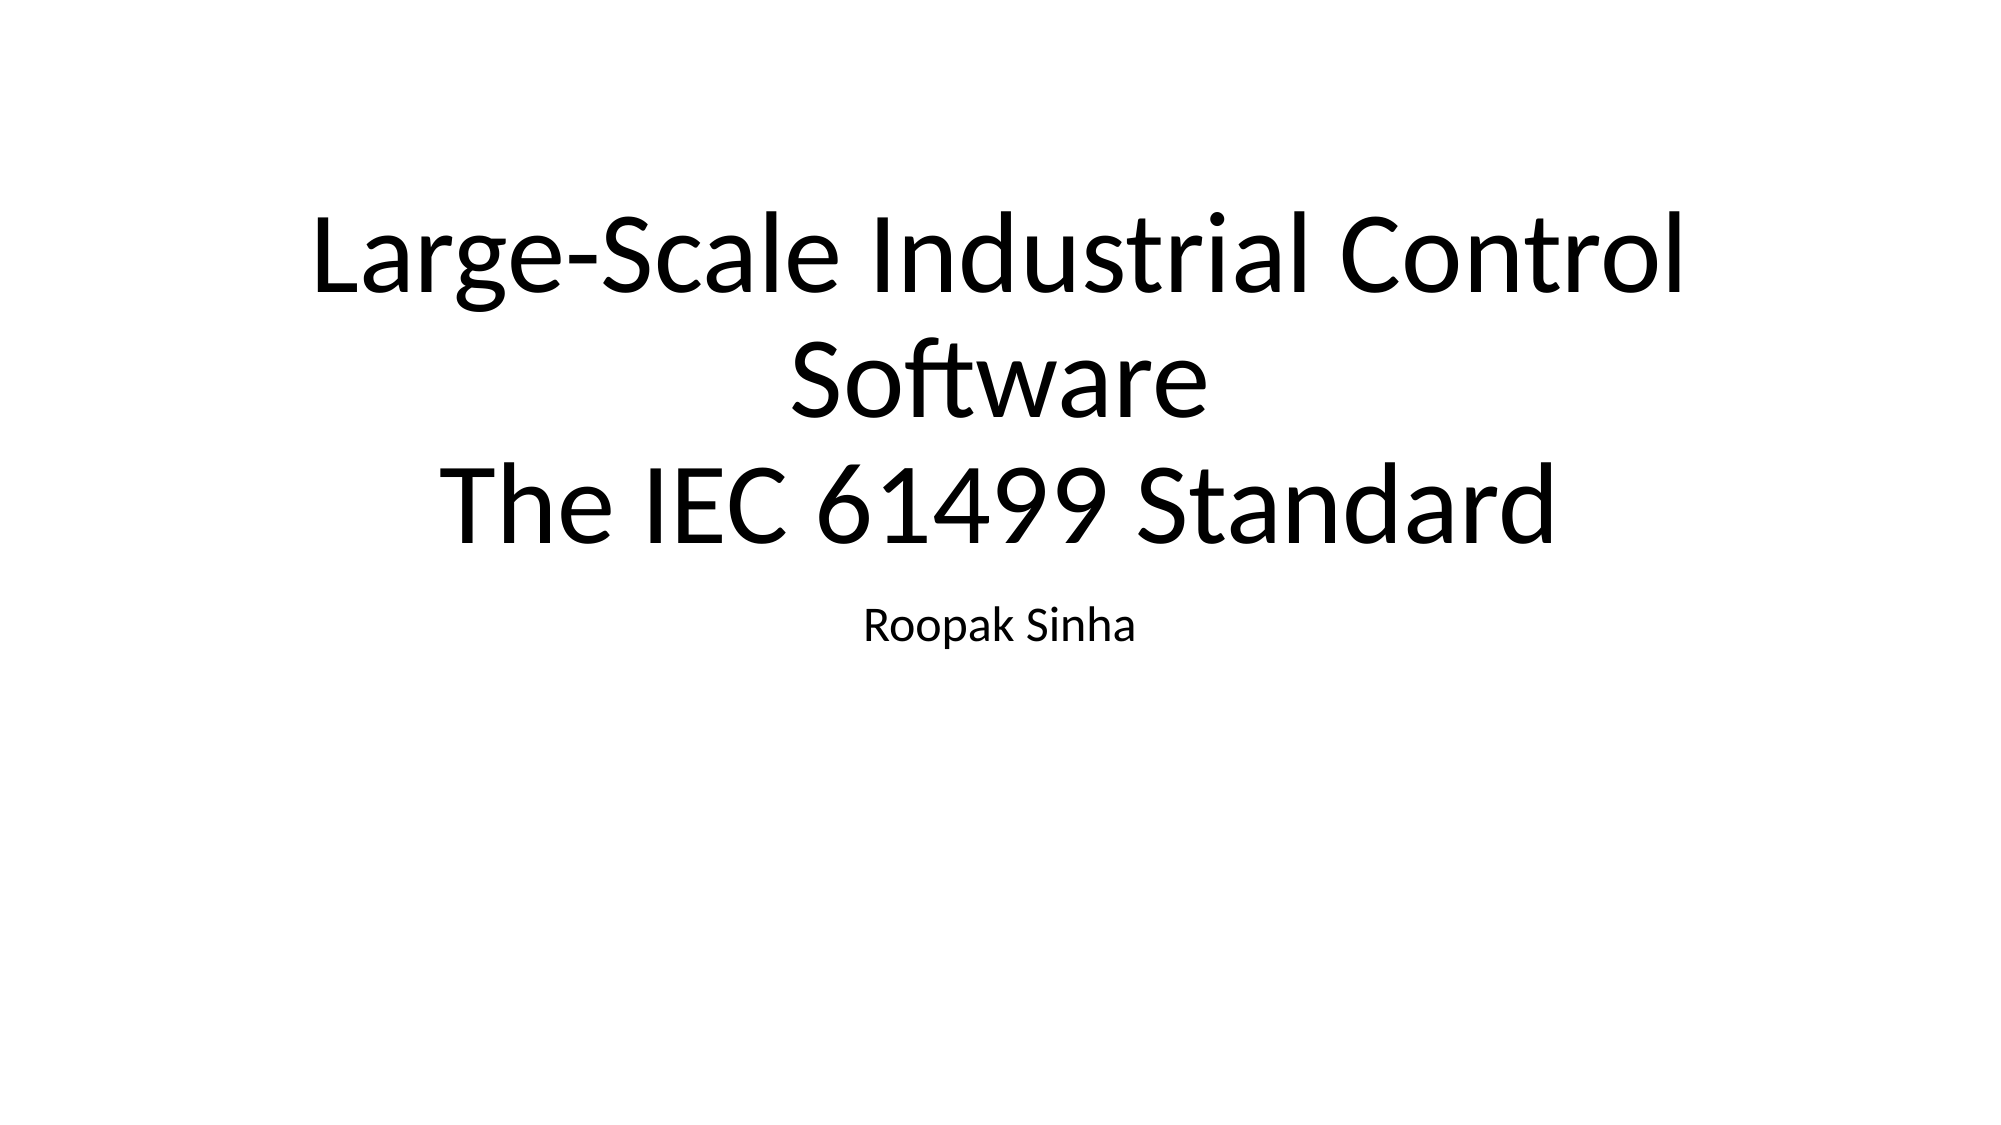

# Large-Scale Industrial Control Software The IEC 61499 Standard
Roopak Sinha